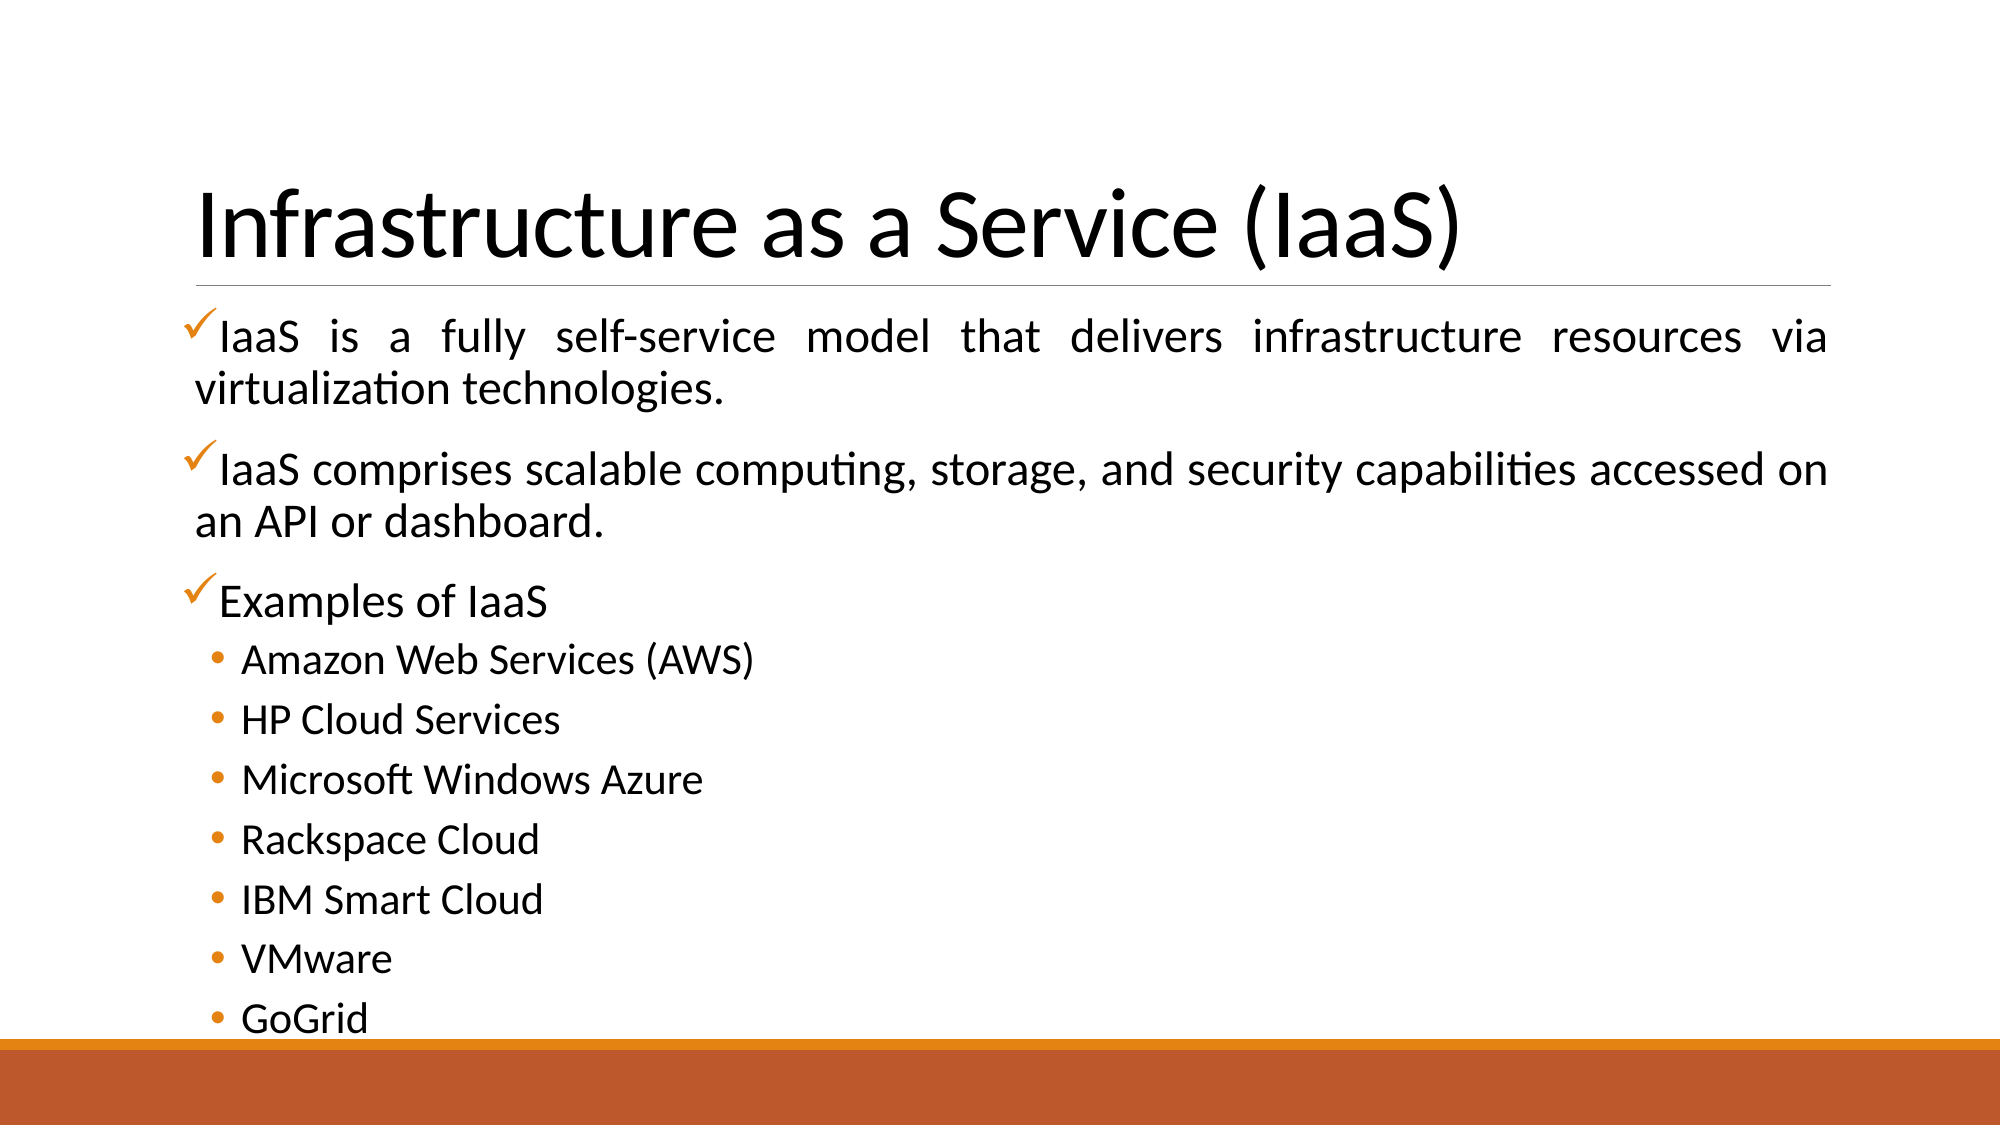

# Infrastructure as a Service (IaaS)
IaaS is a fully self-service model that delivers infrastructure resources via virtualization technologies.
IaaS comprises scalable computing, storage, and security capabilities accessed on an API or dashboard.
Examples of IaaS
Amazon Web Services (AWS)
HP Cloud Services
Microsoft Windows Azure
Rackspace Cloud
IBM Smart Cloud
VMware
GoGrid